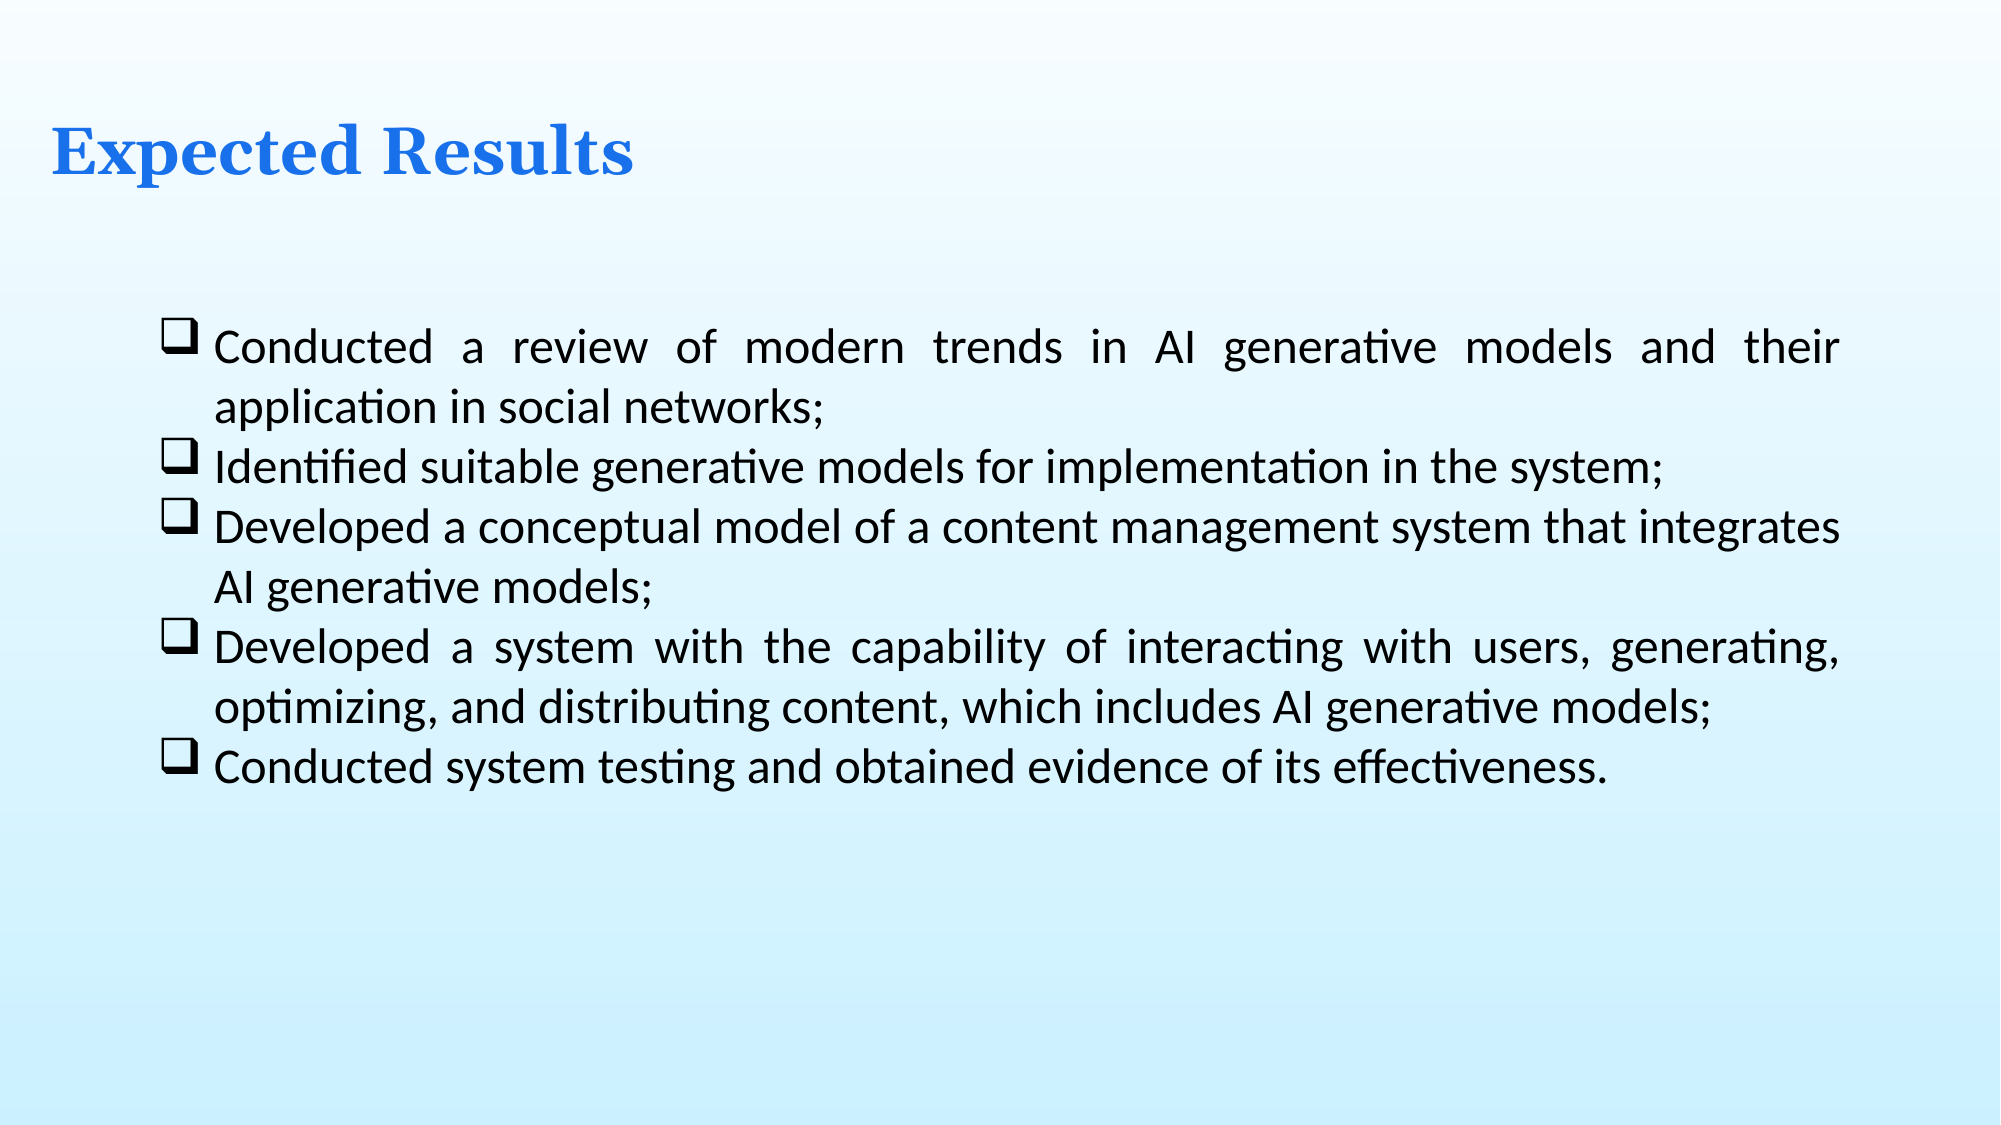

# Expected Results
Conducted a review of modern trends in AI generative models and their application in social networks;
Identified suitable generative models for implementation in the system;
Developed a conceptual model of a content management system that integrates AI generative models;
Developed a system with the capability of interacting with users, generating, optimizing, and distributing content, which includes AI generative models;
Conducted system testing and obtained evidence of its effectiveness.